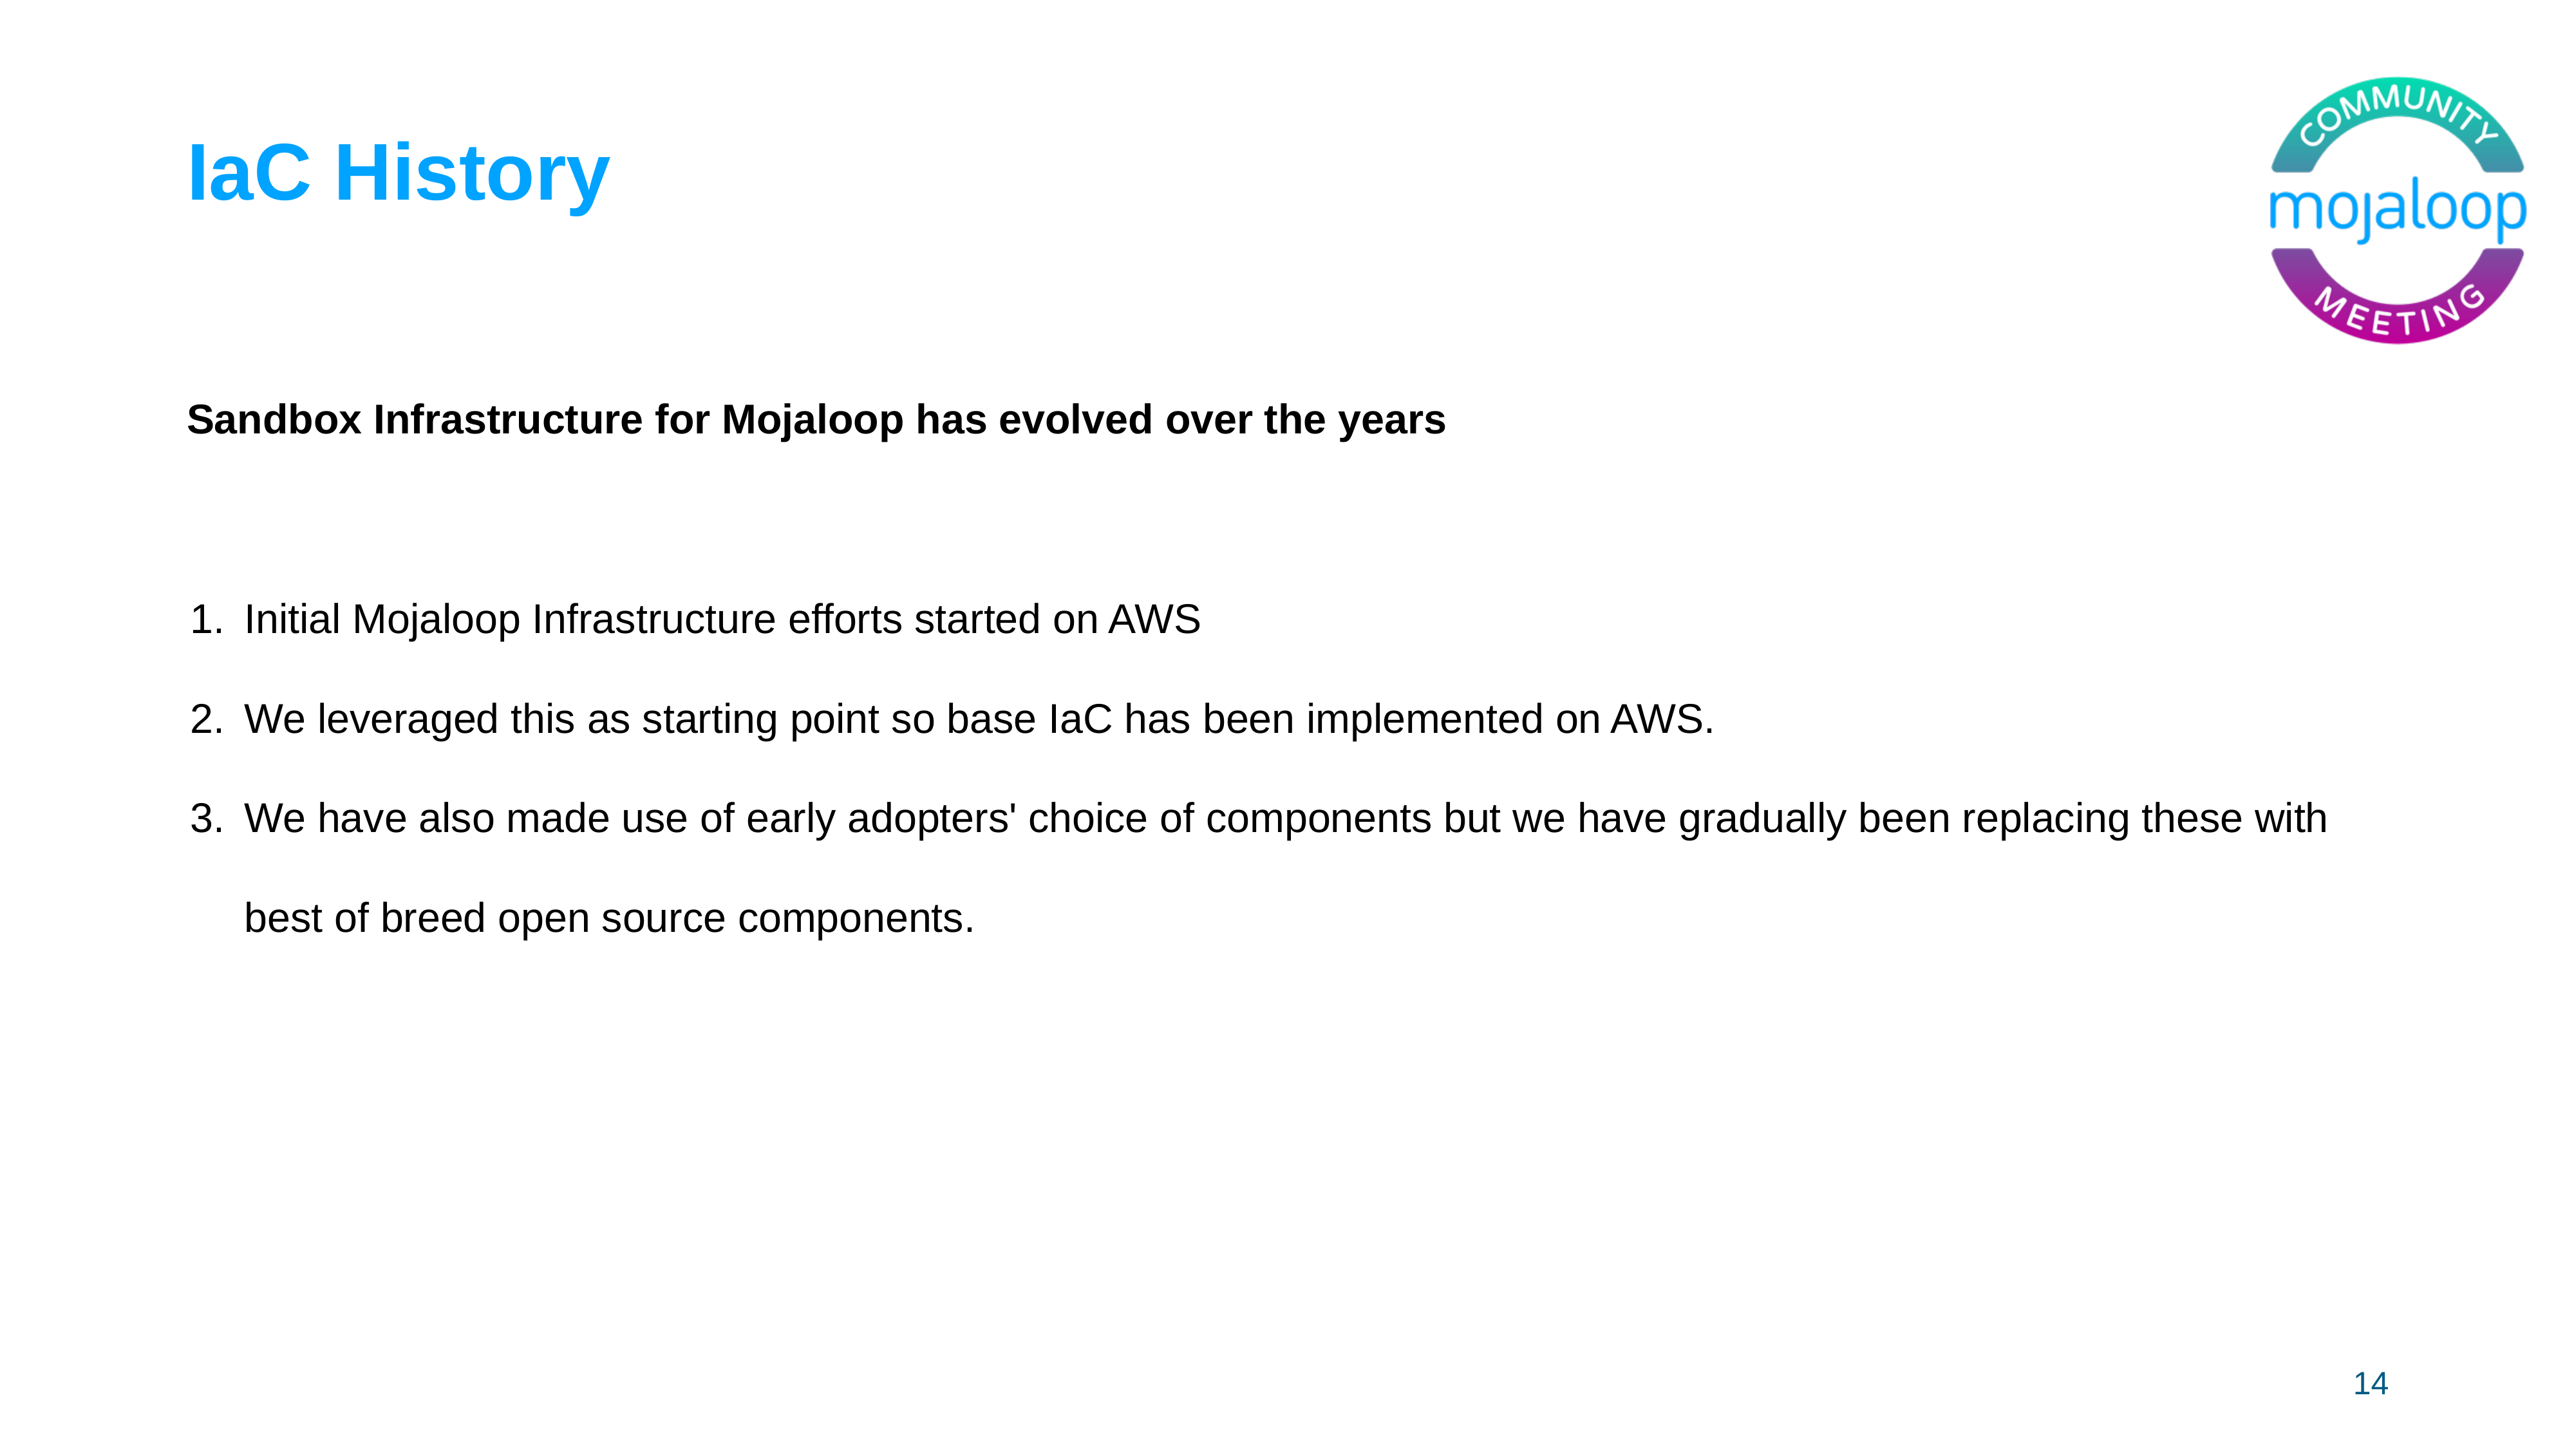

# IaC History

Sandbox Infrastructure for Mojaloop has evolved over the years

Initial Mojaloop Infrastructure efforts started on AWS
We leveraged this as starting point so base IaC has been implemented on AWS.
We have also made use of early adopters' choice of components but we have gradually been replacing these with best of breed open source components.
14